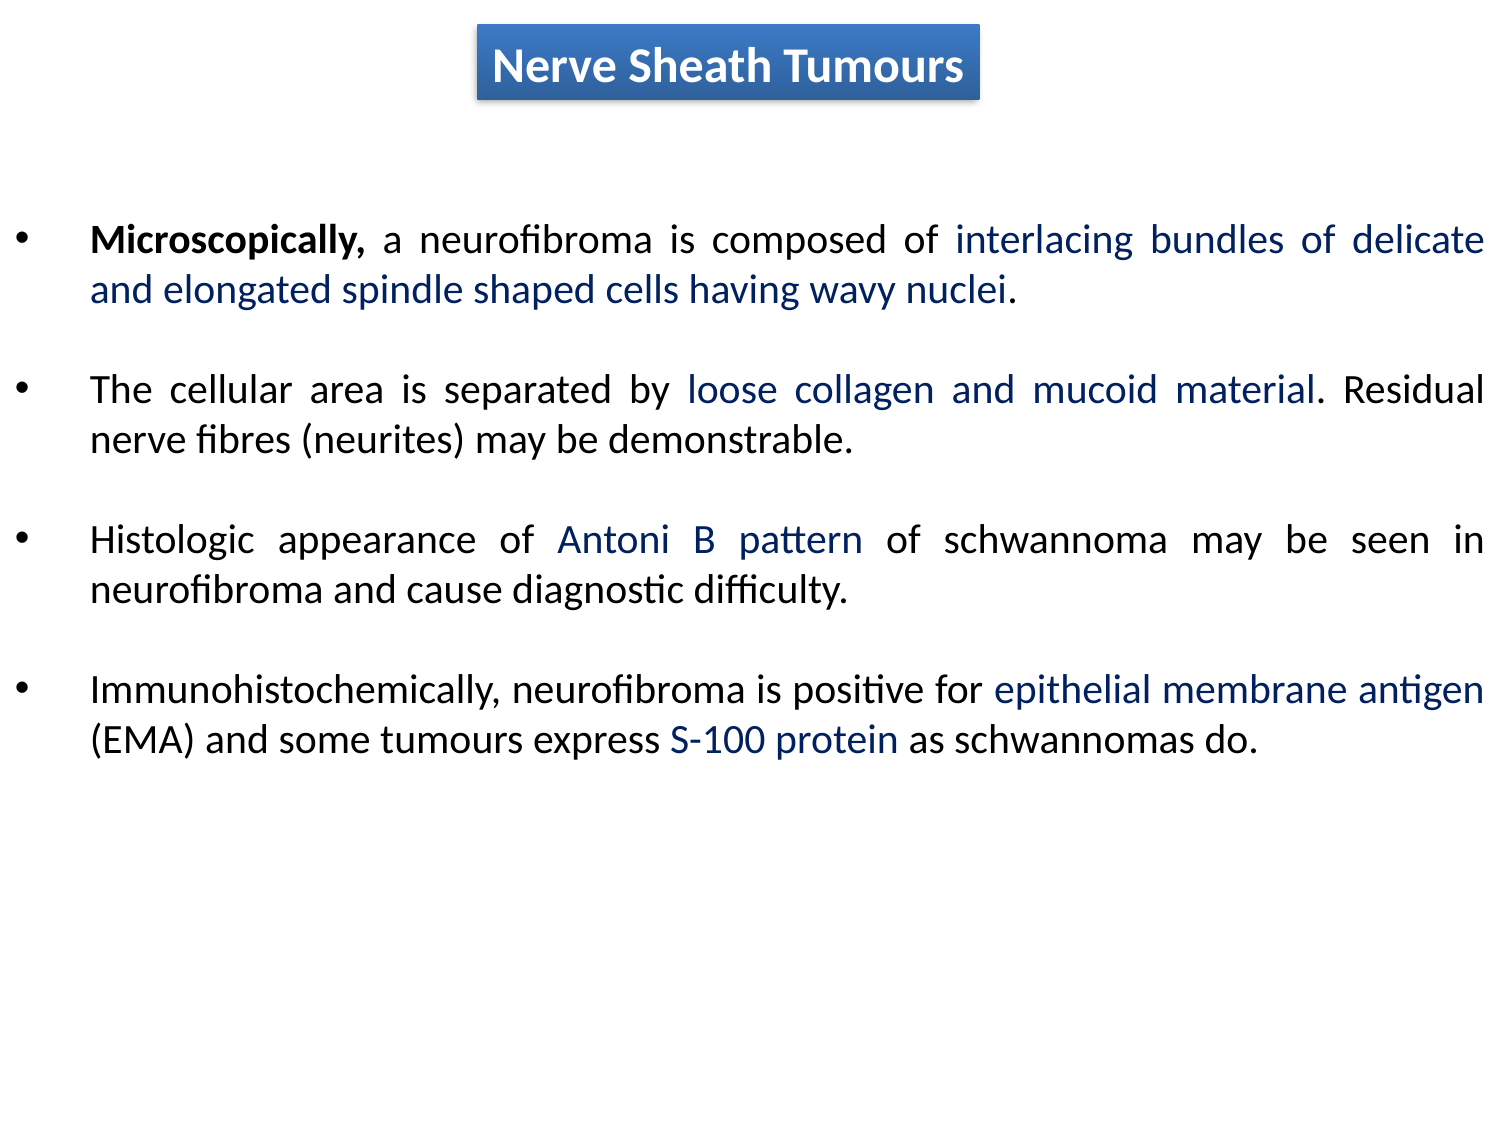

Nerve Sheath Tumours
Microscopically, a neurofibroma is composed of interlacing bundles of delicate and elongated spindle shaped cells having wavy nuclei.

The cellular area is separated by loose collagen and mucoid material. Residual nerve fibres (neurites) may be demonstrable.

Histologic appearance of Antoni B pattern of schwannoma may be seen in neurofibroma and cause diagnostic difficulty.

Immunohistochemically, neurofibroma is positive for epithelial membrane antigen (EMA) and some tumours express S-100 protein as schwannomas do.